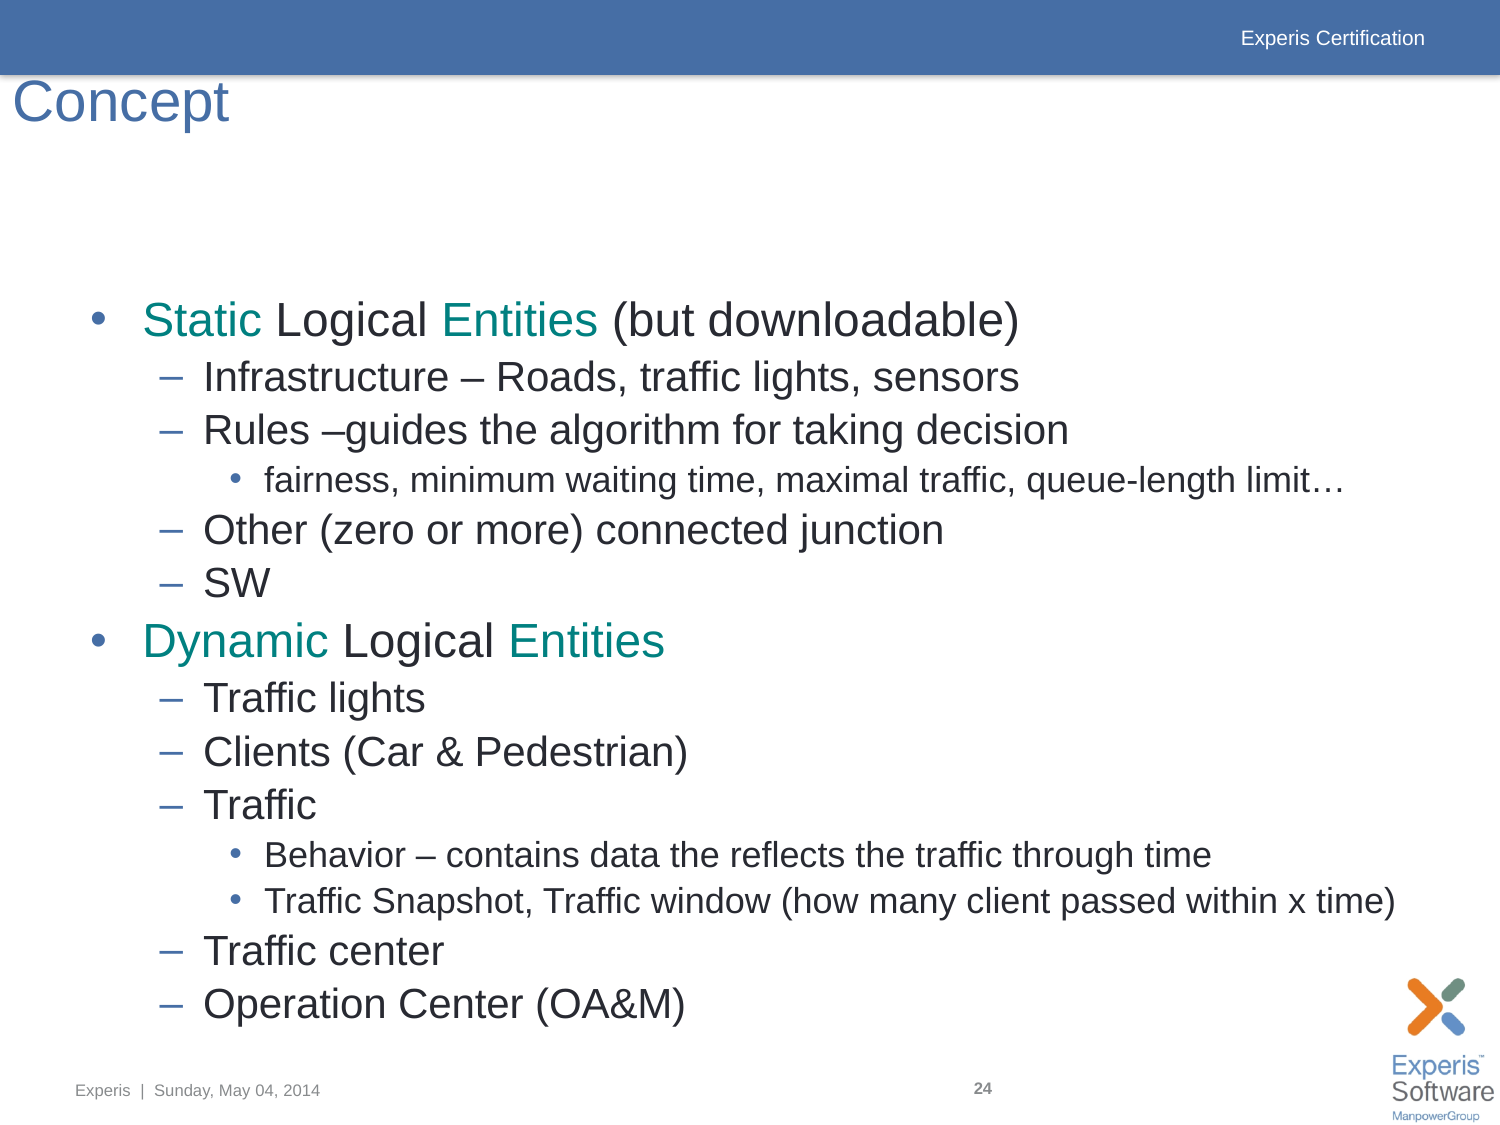

# Concept
Static Logical Entities (but downloadable)
Infrastructure – Roads, traffic lights, sensors
Rules –guides the algorithm for taking decision
fairness, minimum waiting time, maximal traffic, queue-length limit…
Other (zero or more) connected junction
SW
Dynamic Logical Entities
Traffic lights
Clients (Car & Pedestrian)
Traffic
Behavior – contains data the reflects the traffic through time
Traffic Snapshot, Traffic window (how many client passed within x time)
Traffic center
Operation Center (OA&M)